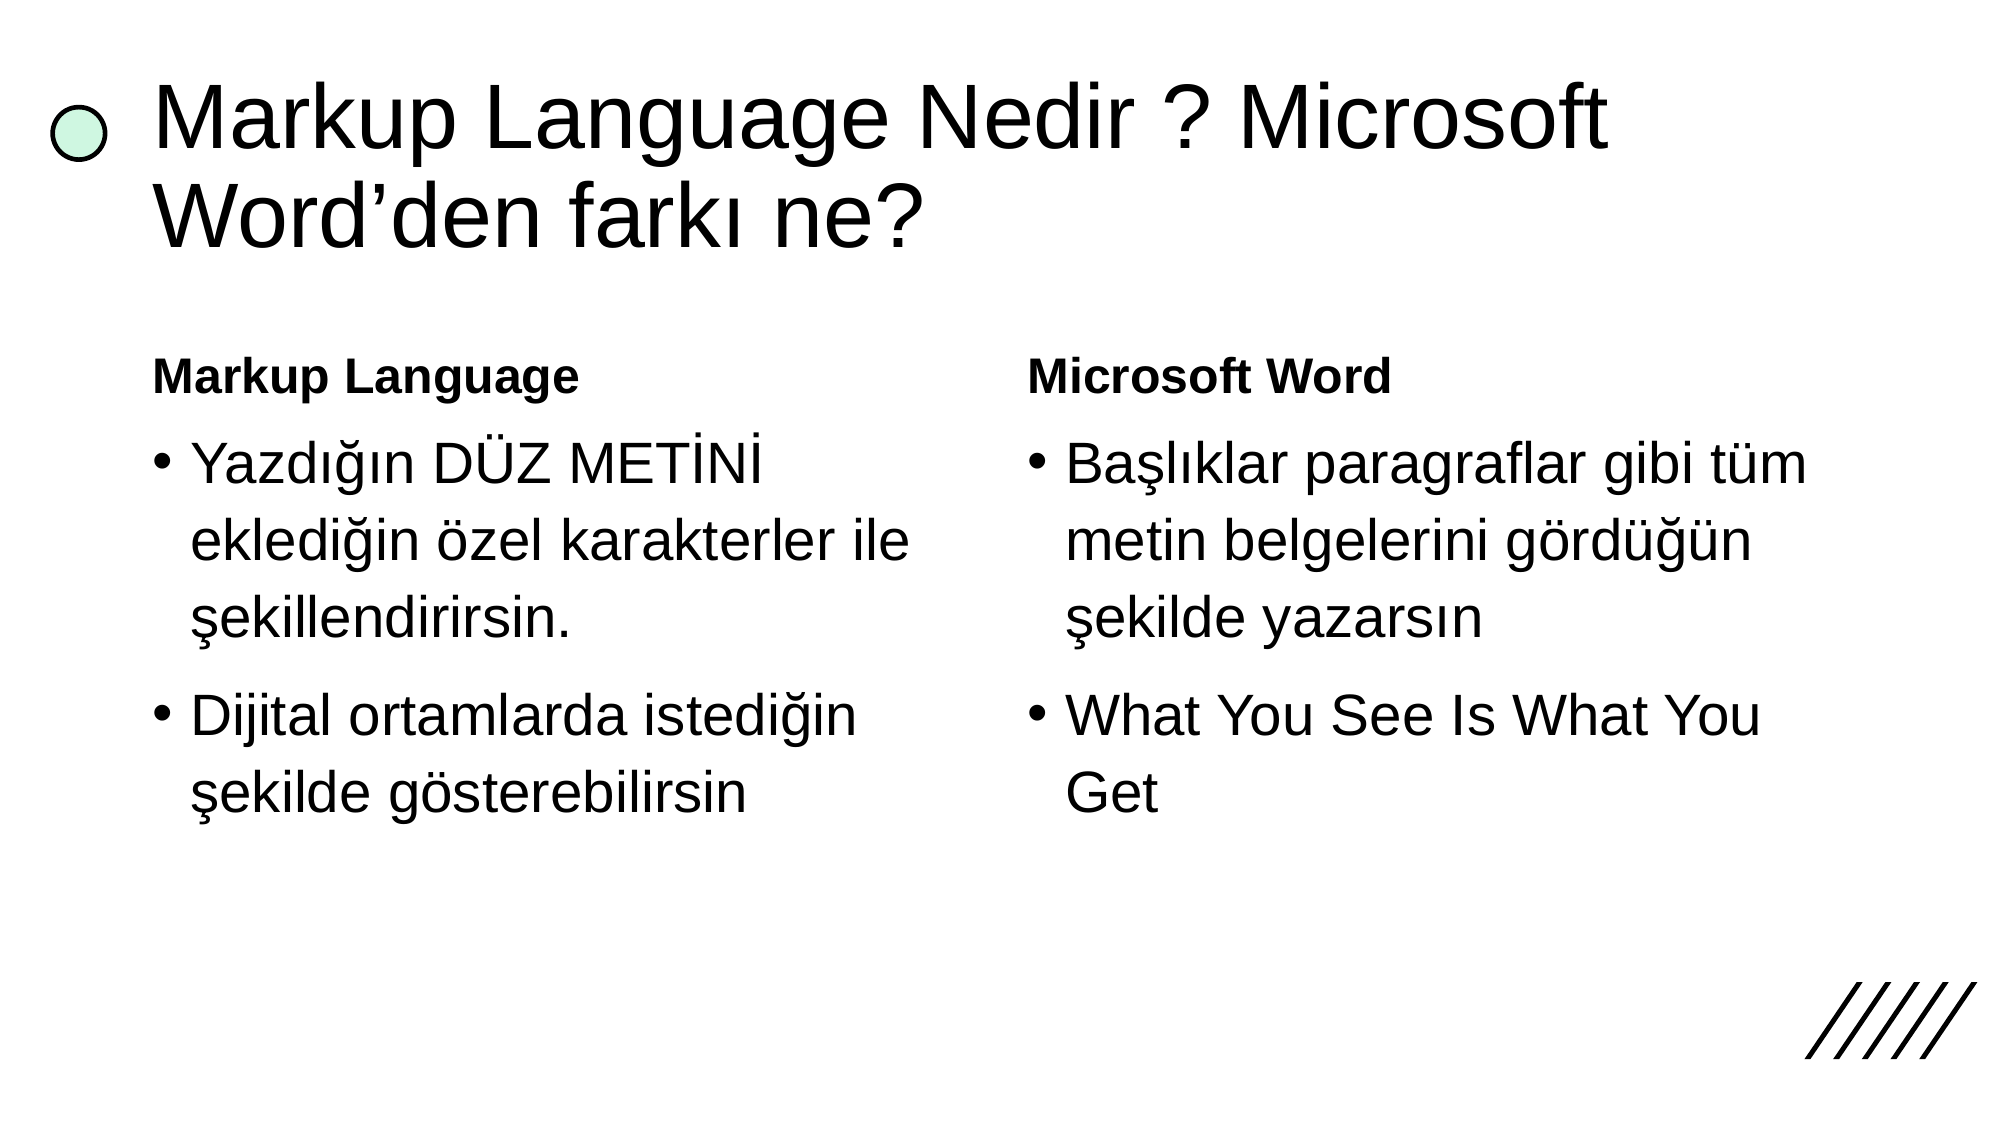

# Markup Language Nedir ? Microsoft Word’den farkı ne?
Markup Language
Microsoft Word
Yazdığın DÜZ METİNİ eklediğin özel karakterler ile şekillendirirsin.
Dijital ortamlarda istediğin şekilde gösterebilirsin
Başlıklar paragraflar gibi tüm metin belgelerini gördüğün şekilde yazarsın
What You See Is What You Get